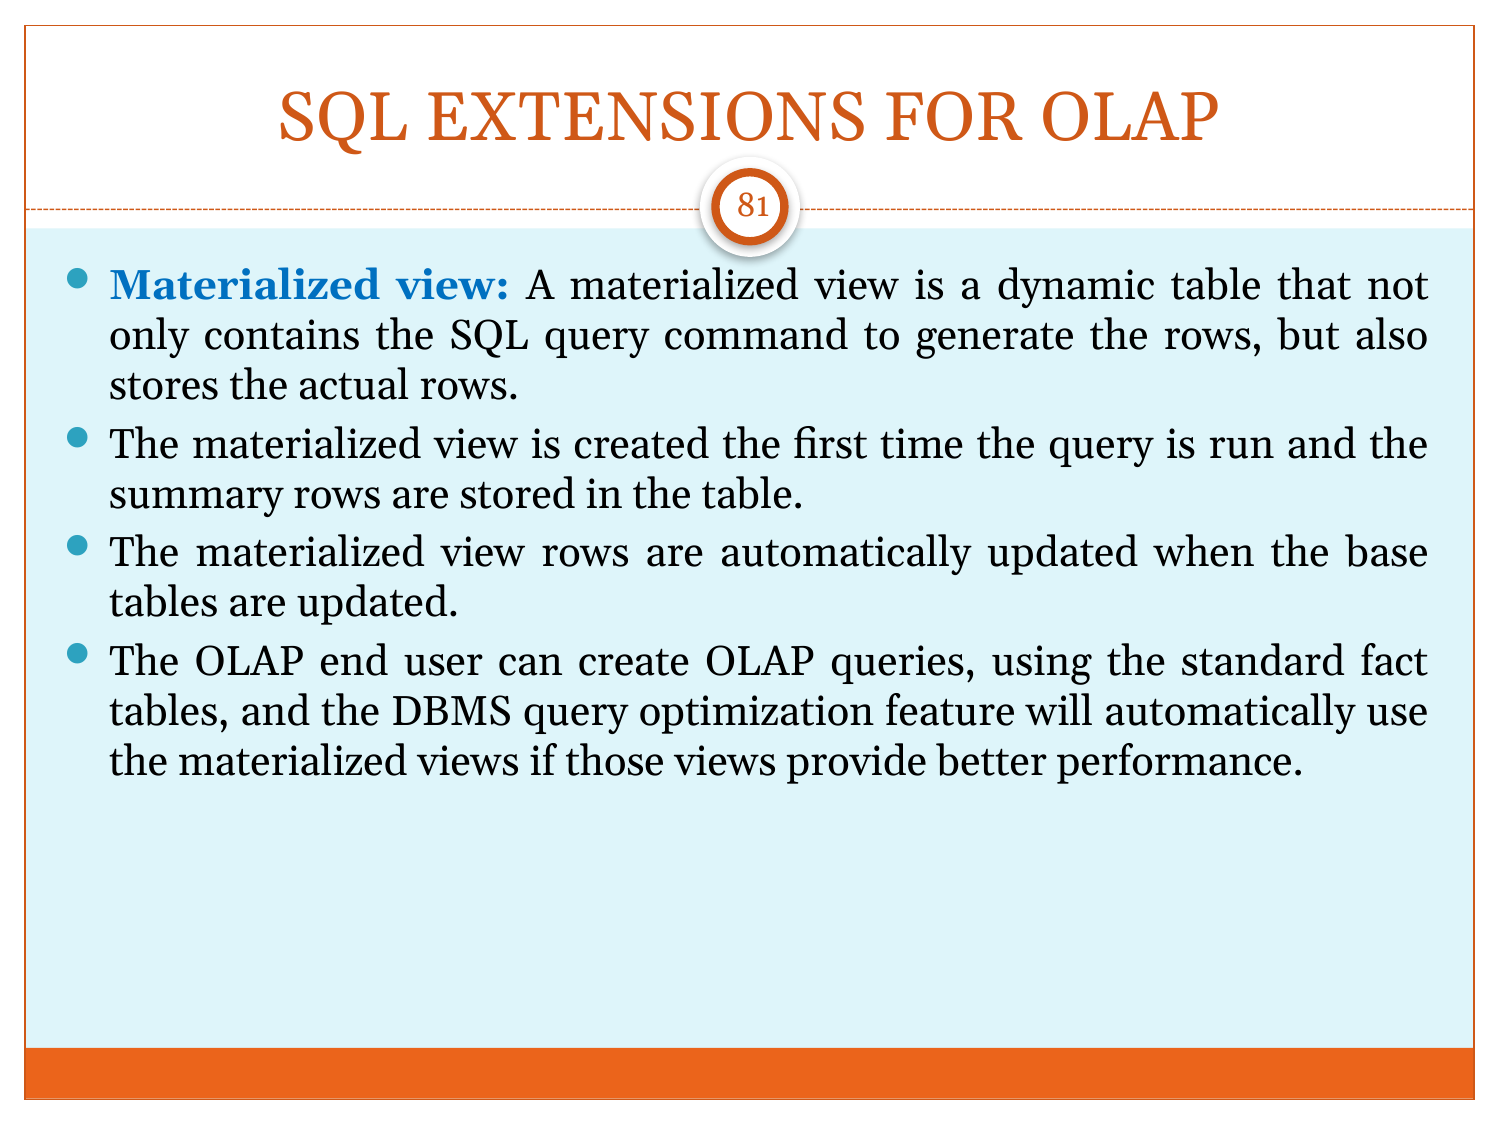

# SQL EXTENSIONS FOR OLAP
81
Materialized view: A materialized view is a dynamic table that not only contains the SQL query command to generate the rows, but also stores the actual rows.
The materialized view is created the first time the query is run and the summary rows are stored in the table.
The materialized view rows are automatically updated when the base tables are updated.
The OLAP end user can create OLAP queries, using the standard fact tables, and the DBMS query optimization feature will automatically use the materialized views if those views provide better performance.